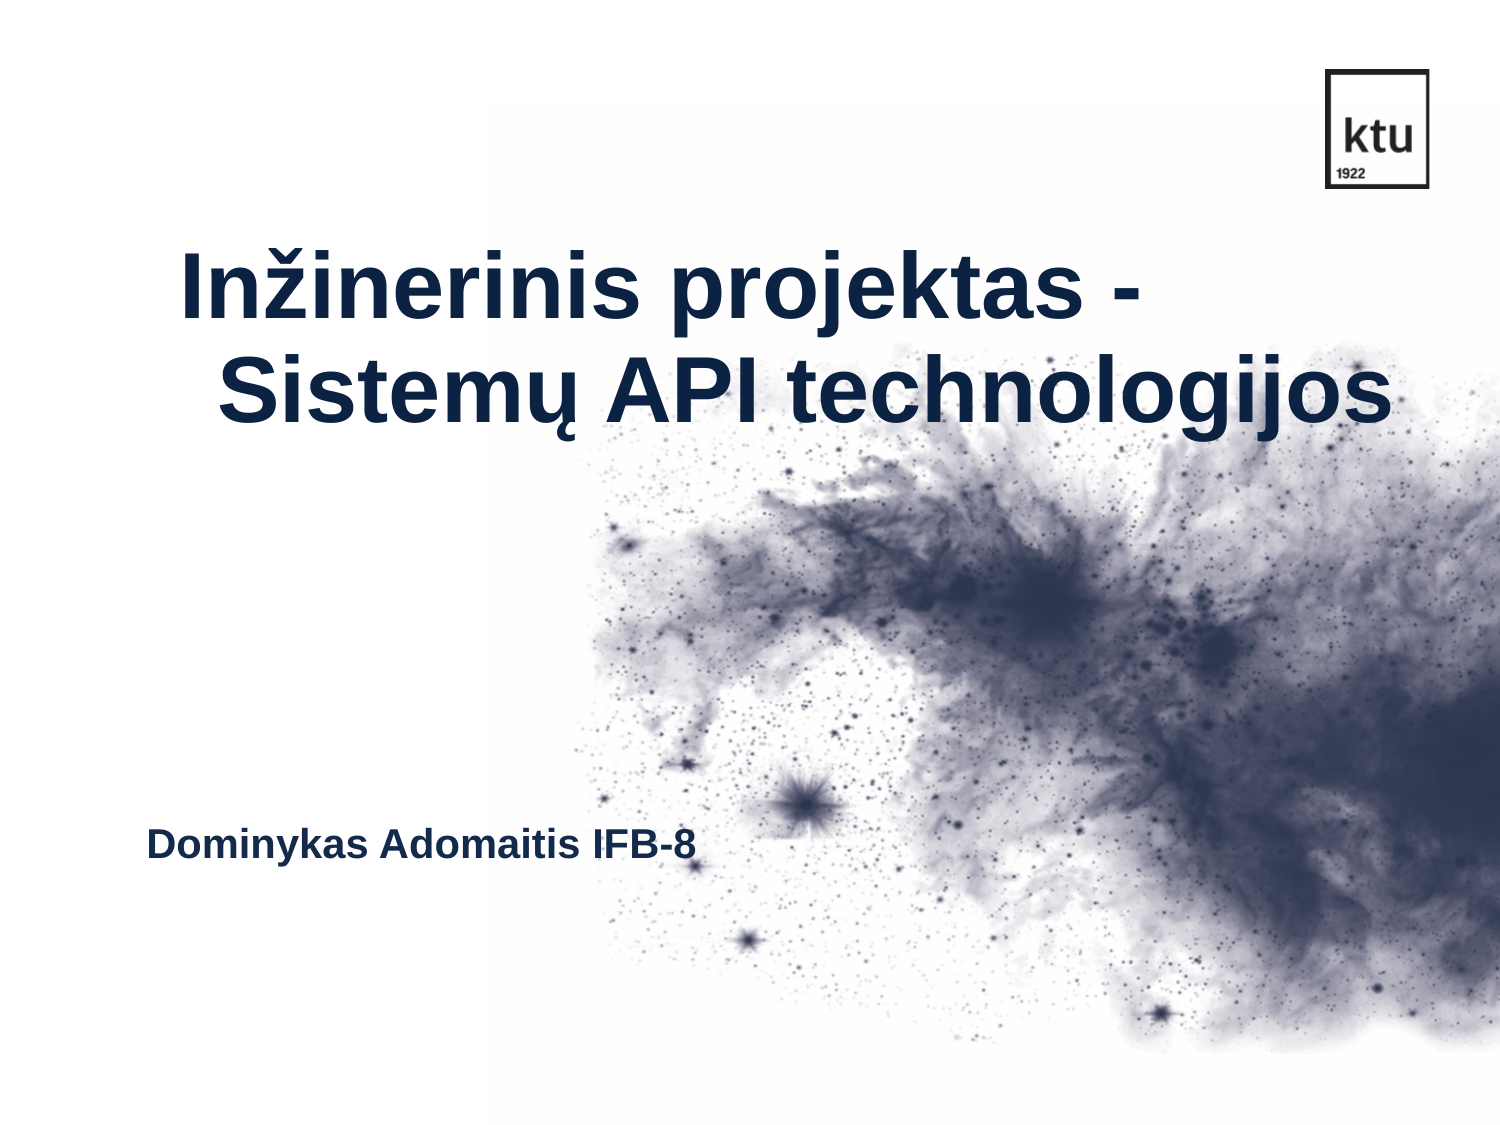

Inžinerinis projektas - Sistemų API technologijos
Dominykas Adomaitis IFB-8